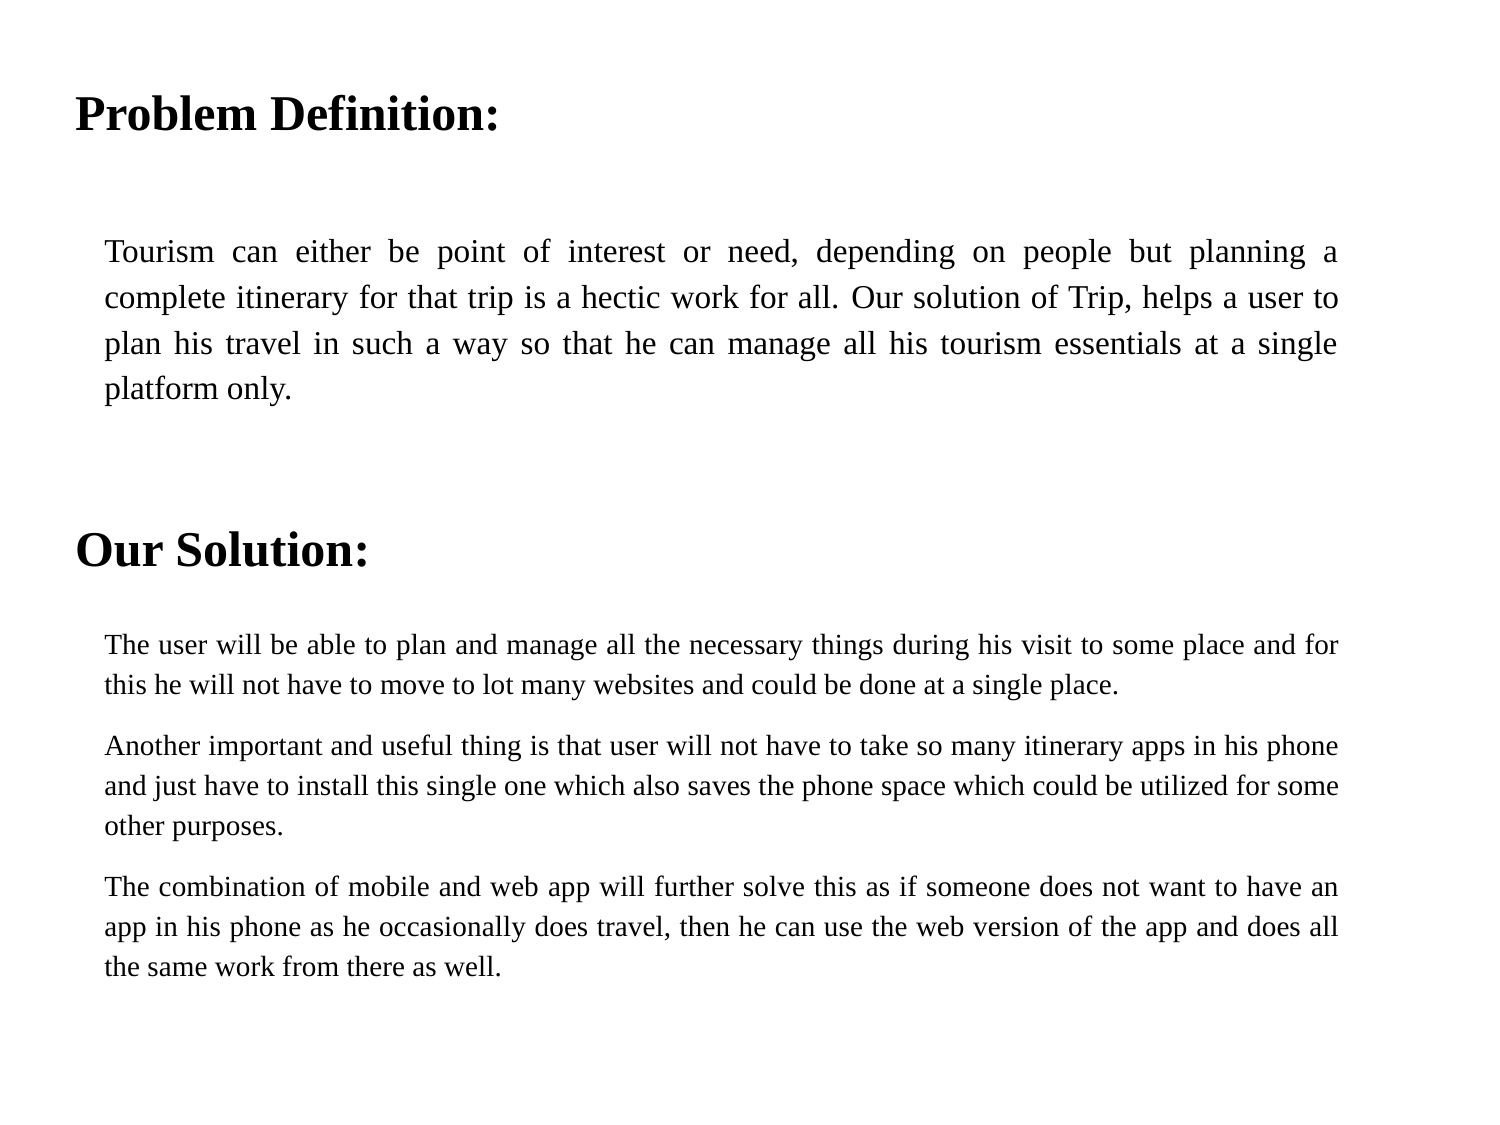

# Problem Definition:
Tourism can either be point of interest or need, depending on people but planning a complete itinerary for that trip is a hectic work for all. Our solution of Trip, helps a user to plan his travel in such a way so that he can manage all his tourism essentials at a single platform only.
Our Solution:
The user will be able to plan and manage all the necessary things during his visit to some place and for this he will not have to move to lot many websites and could be done at a single place.
Another important and useful thing is that user will not have to take so many itinerary apps in his phone and just have to install this single one which also saves the phone space which could be utilized for some other purposes.
The combination of mobile and web app will further solve this as if someone does not want to have an app in his phone as he occasionally does travel, then he can use the web version of the app and does all the same work from there as well.